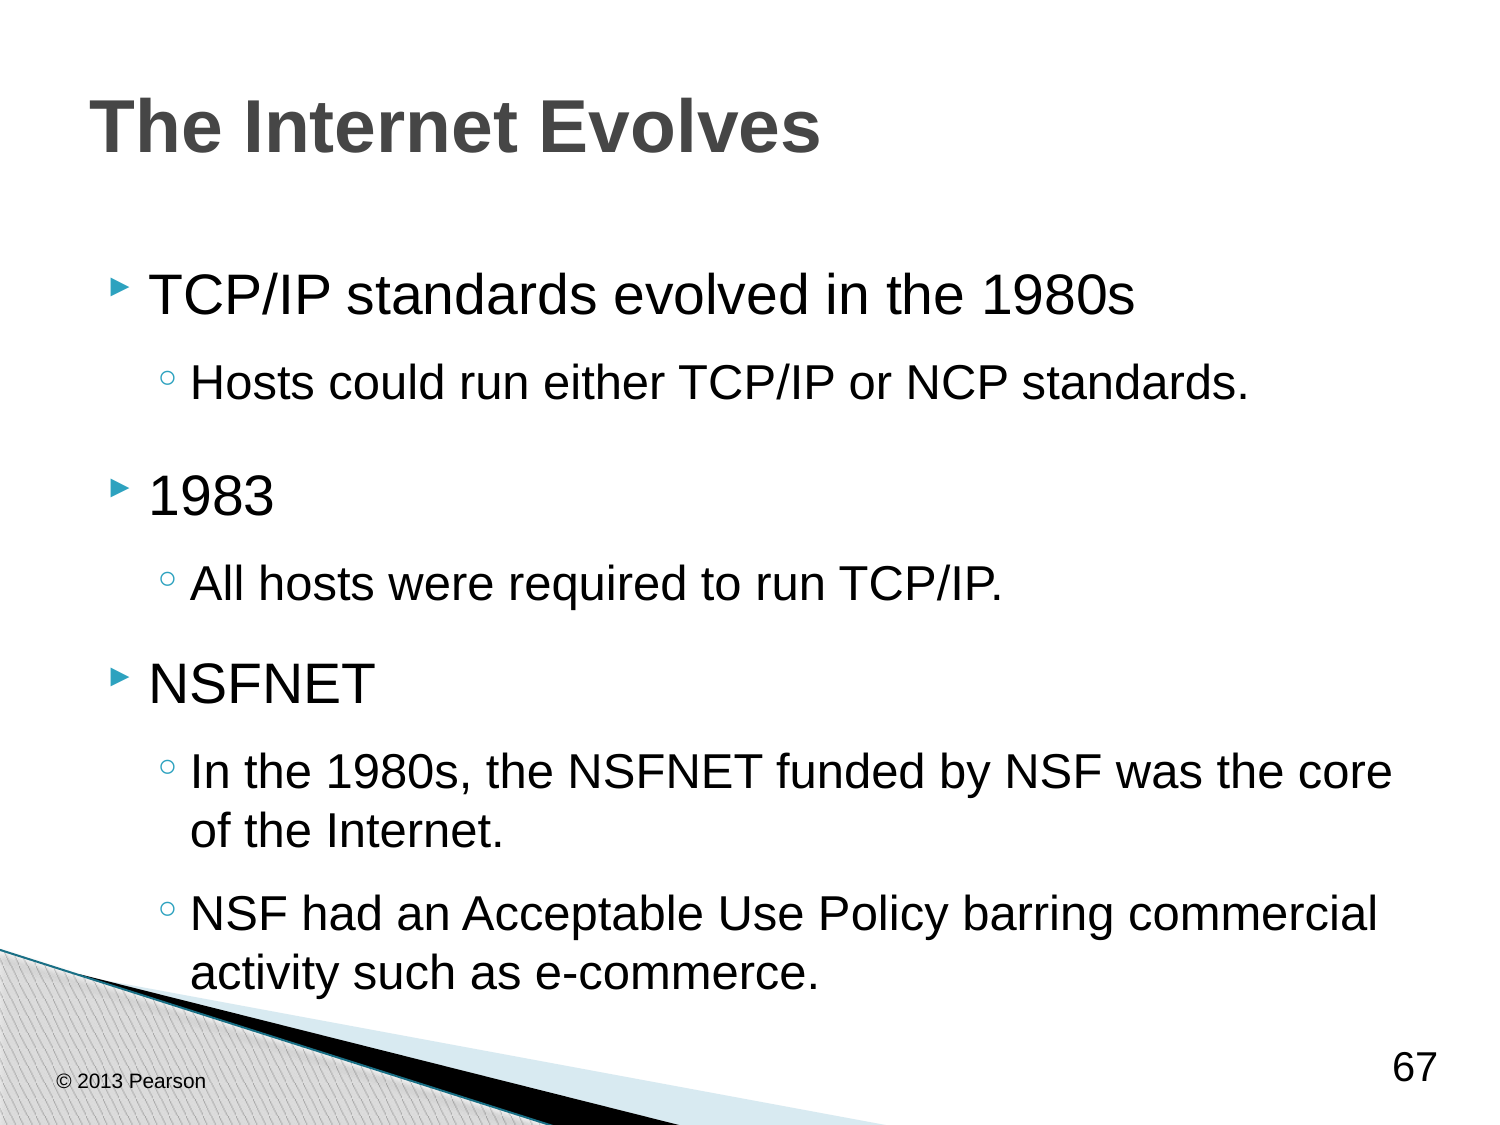

# The Internet Evolves
TCP/IP standards evolved in the 1980s
Hosts could run either TCP/IP or NCP standards.
1983
All hosts were required to run TCP/IP.
NSFNET
In the 1980s, the NSFNET funded by NSF was the core of the Internet.
NSF had an Acceptable Use Policy barring commercial activity such as e-commerce.

67
© 2013 Pearson